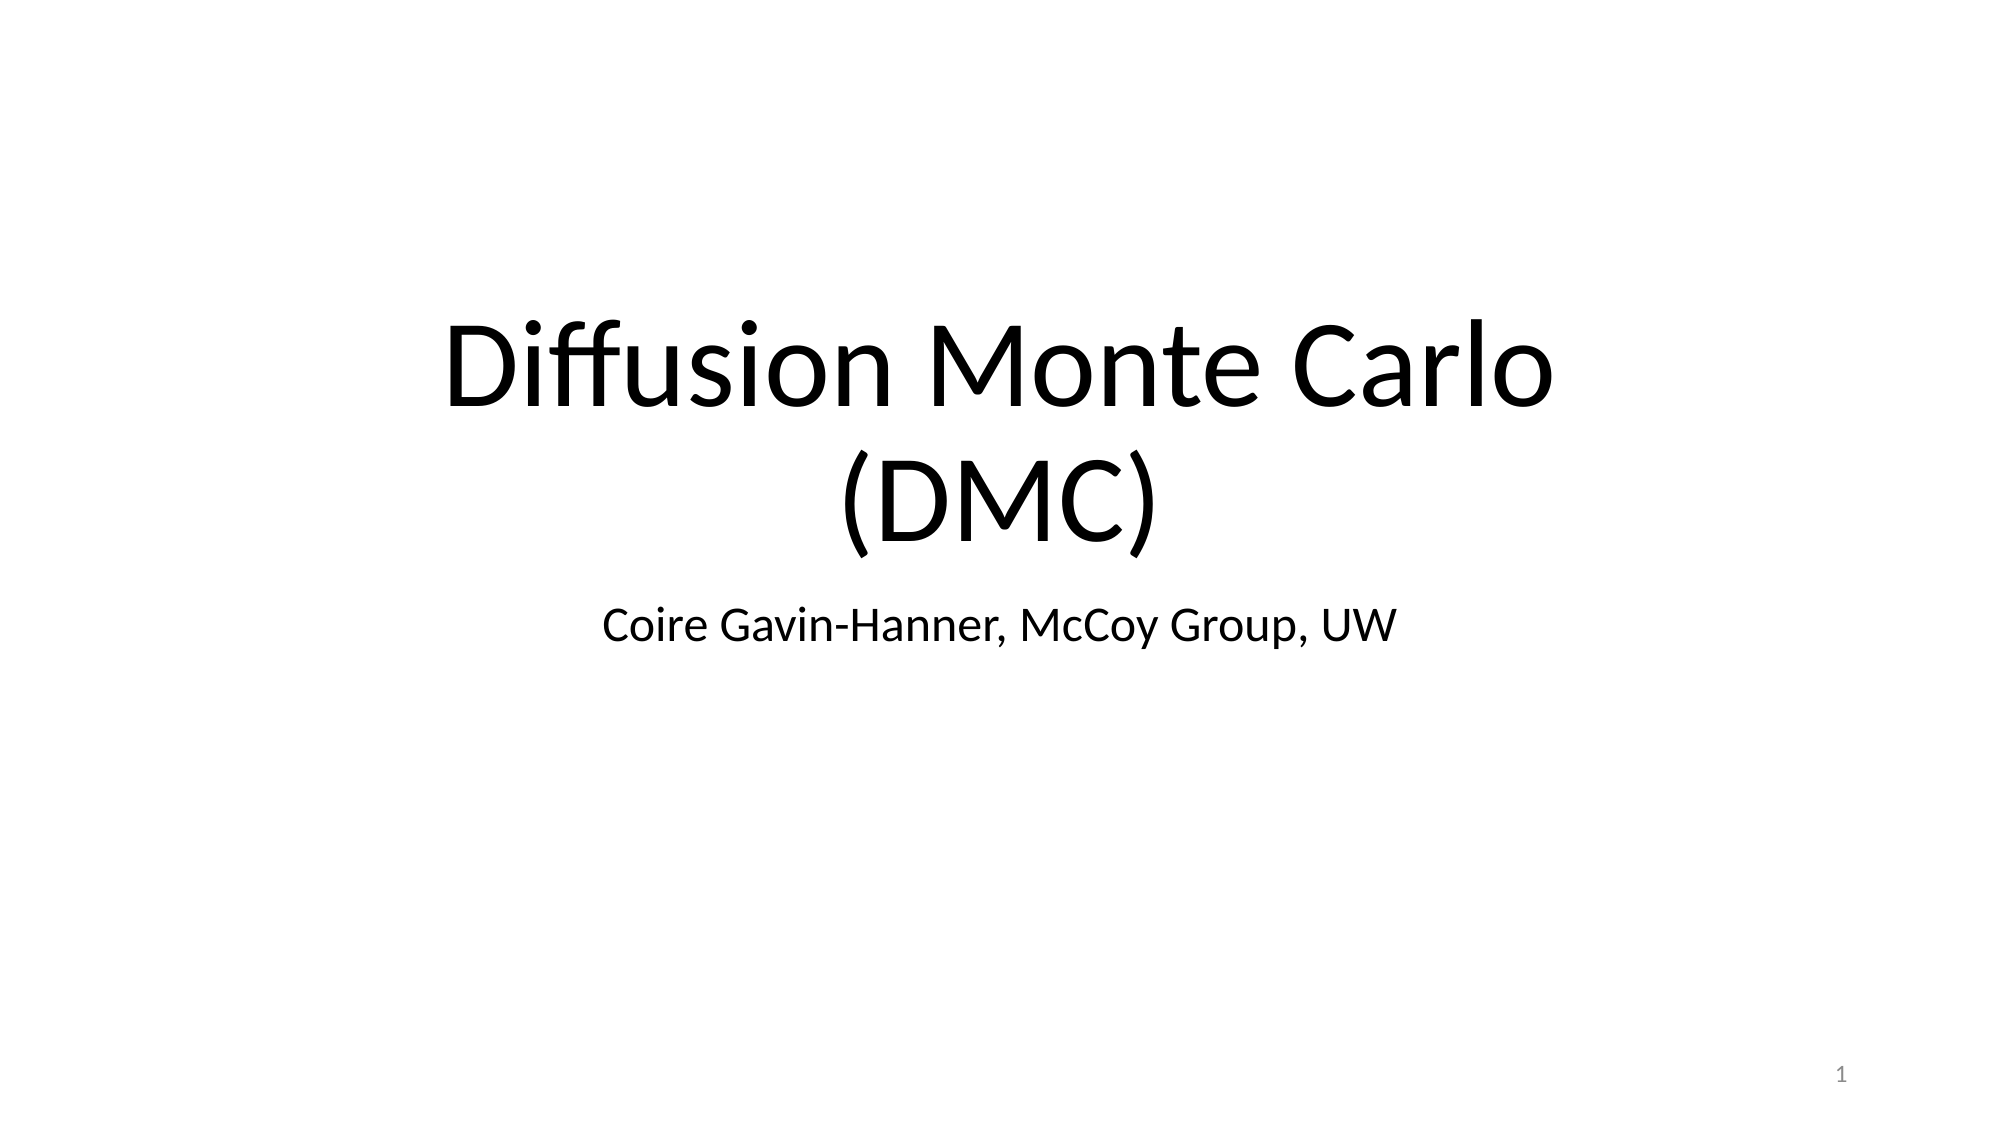

# Diffusion Monte Carlo (DMC)
Coire Gavin-Hanner, McCoy Group, UW
1